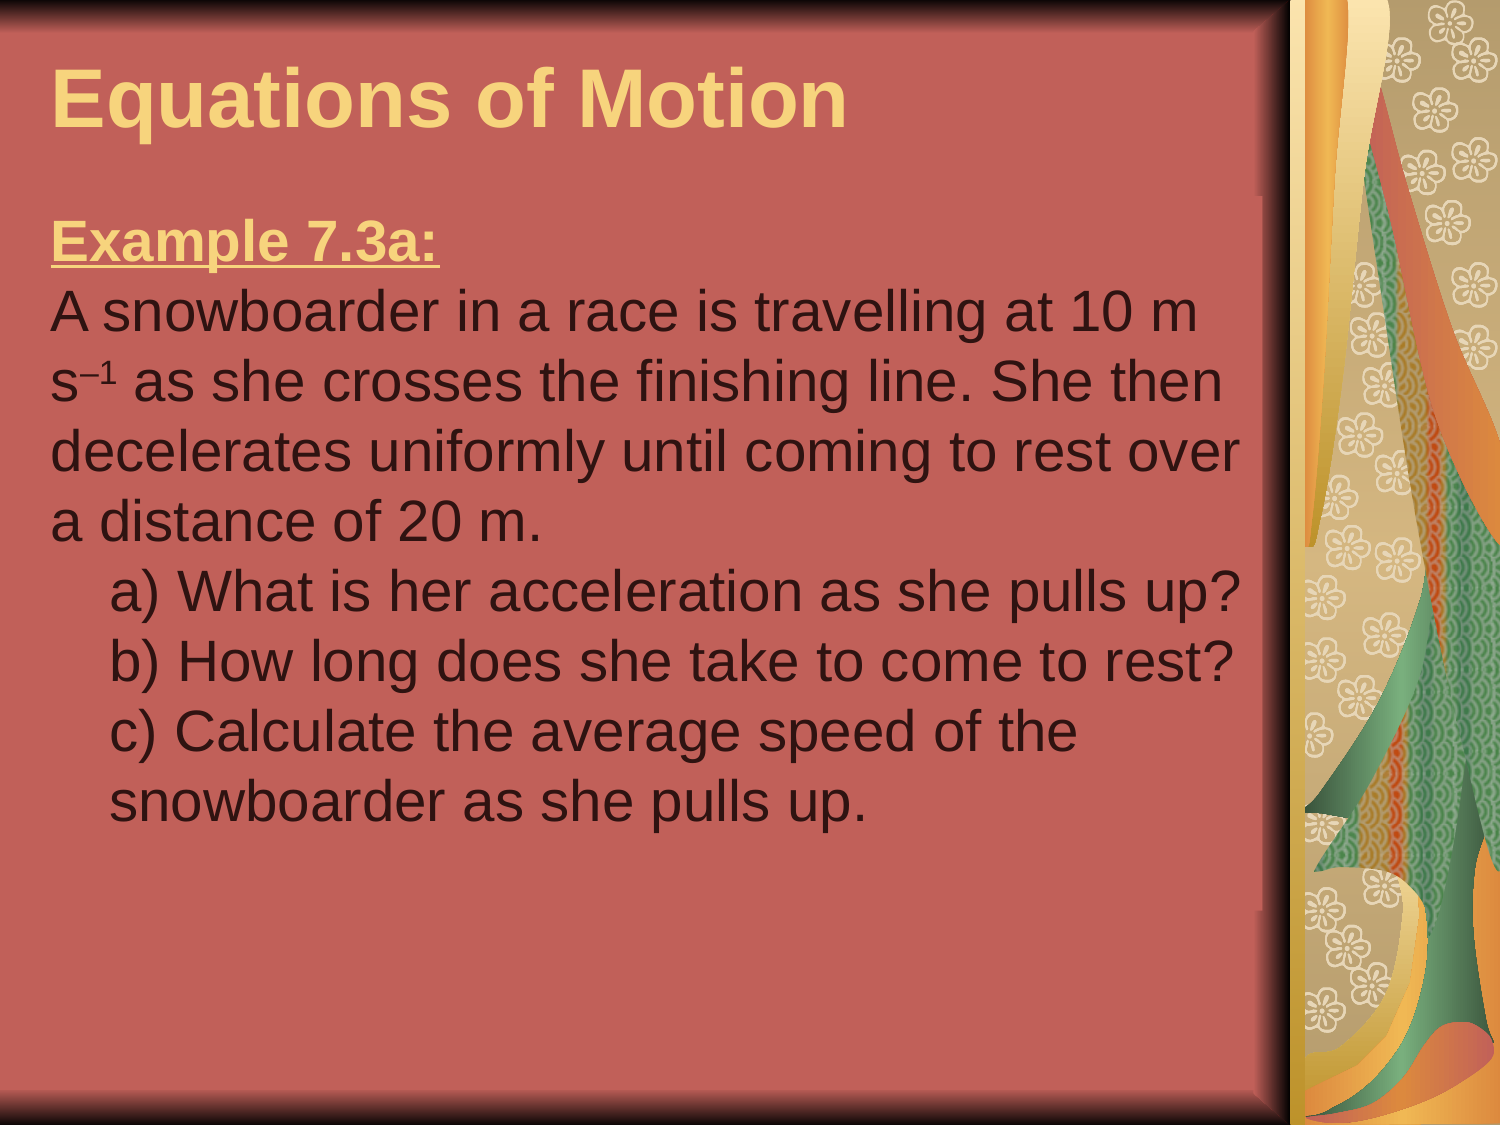

Equations of Motion
Example 7.3a:
A snowboarder in a race is travelling at 10 m s–1 as she crosses the finishing line. She then decelerates uniformly until coming to rest over a distance of 20 m.
a) What is her acceleration as she pulls up?
b) How long does she take to come to rest?
c) Calculate the average speed of the 	snowboarder as she pulls up.